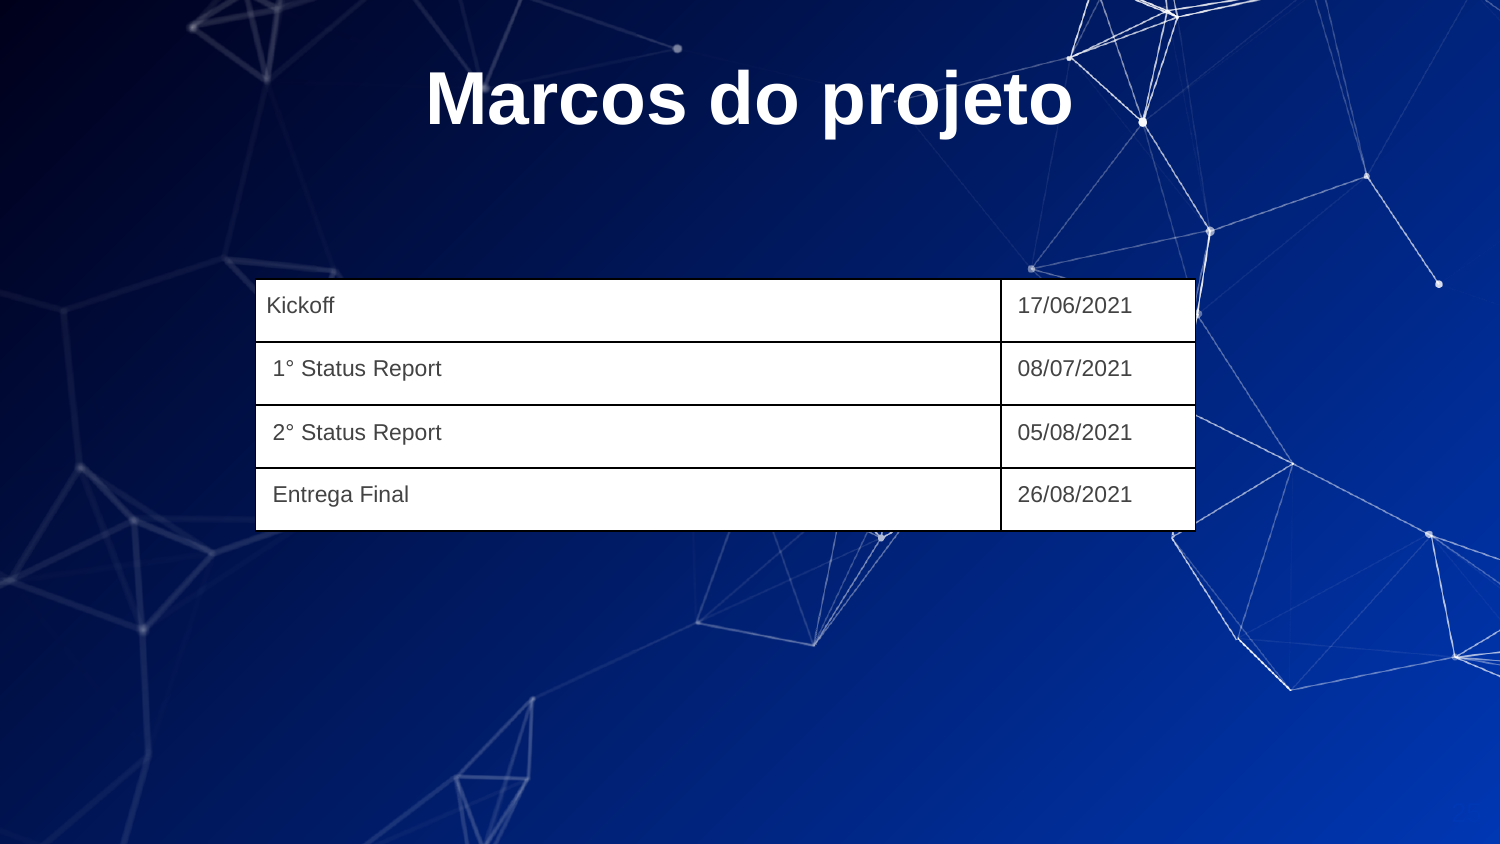

# Marcos do projeto
| Kickoff |  |  | 17/06/2021 |
| --- | --- | --- | --- |
| 1° Status Report |  |  | 08/07/2021 |
| 2° Status Report |  |  | 05/08/2021 |
| Entrega Final |  |  | 26/08/2021 |
25